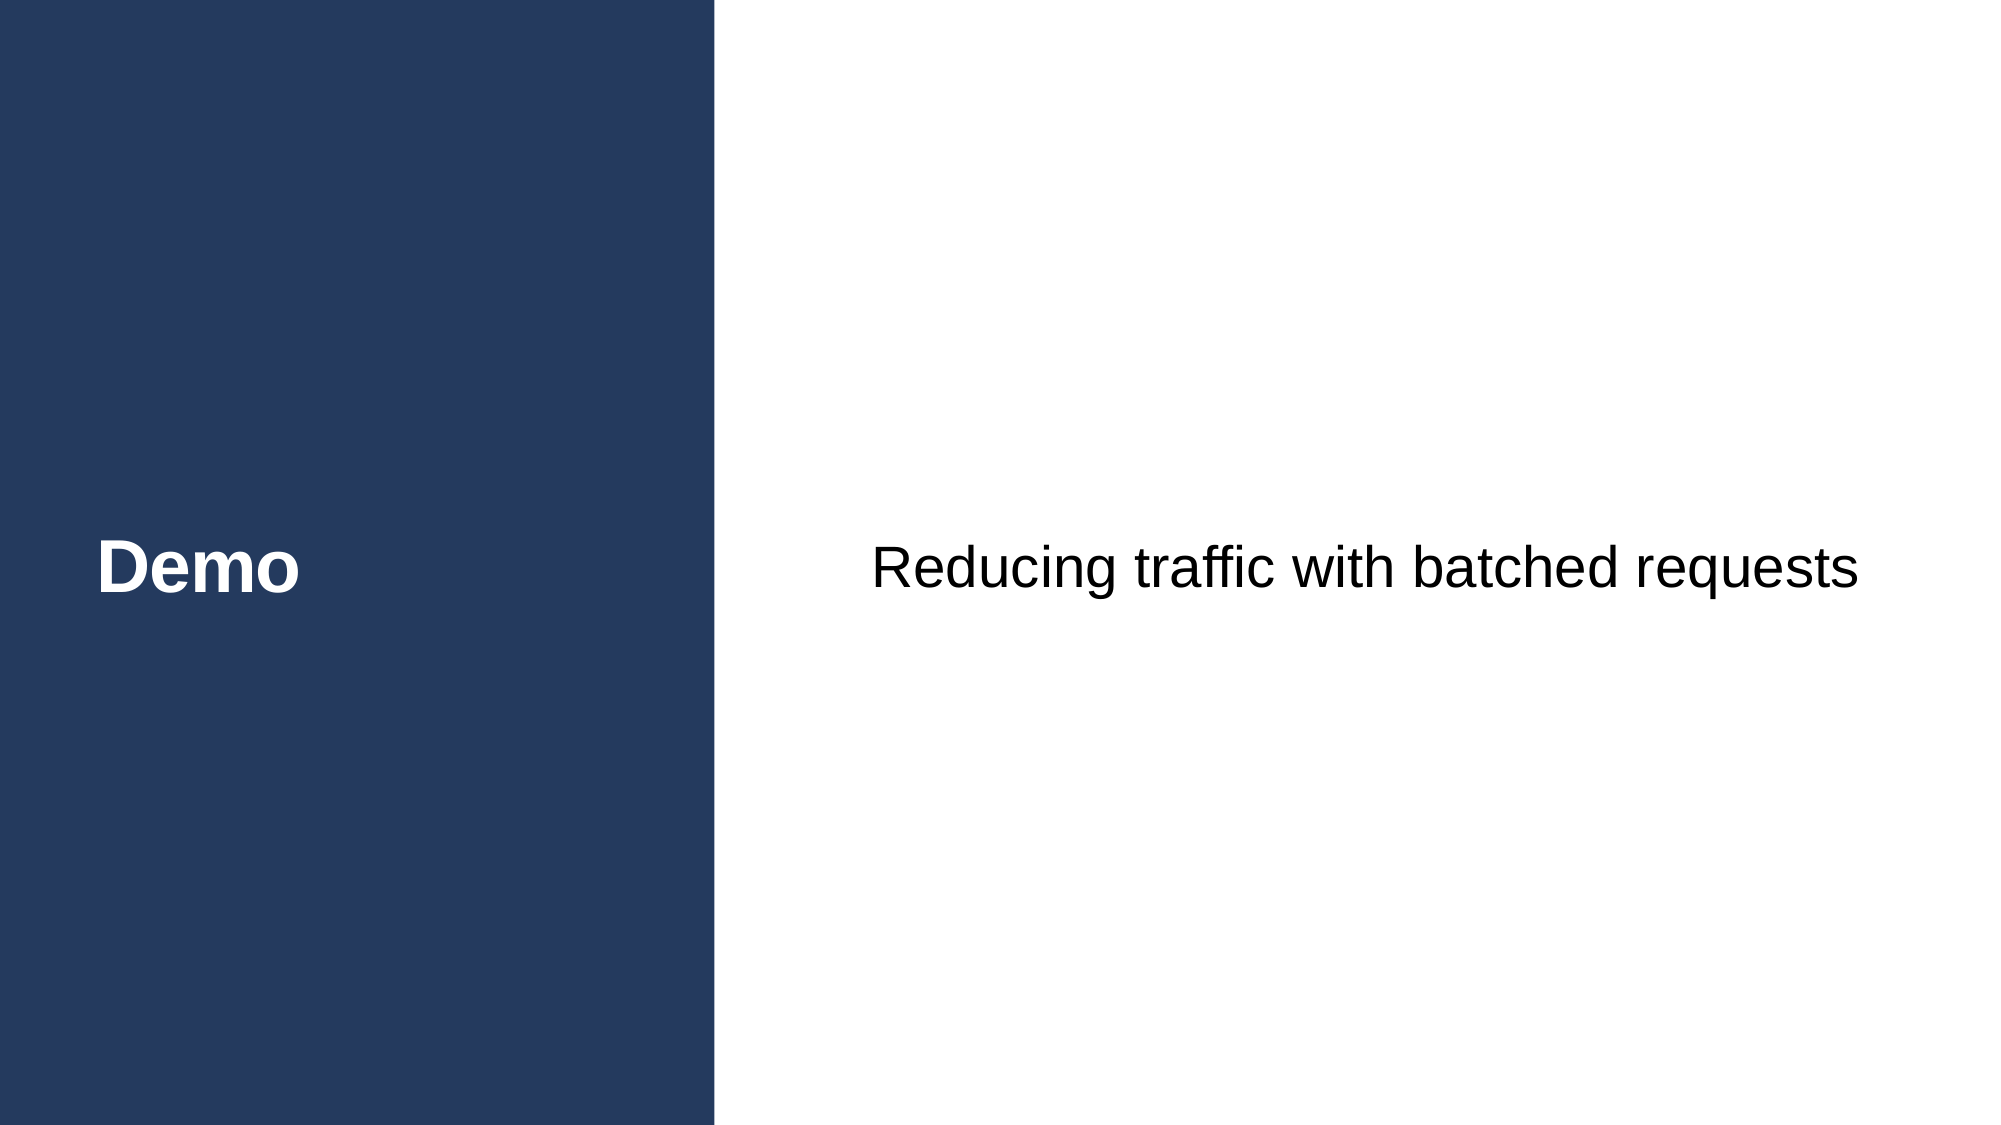

# Demo
Reducing traffic with batched requests